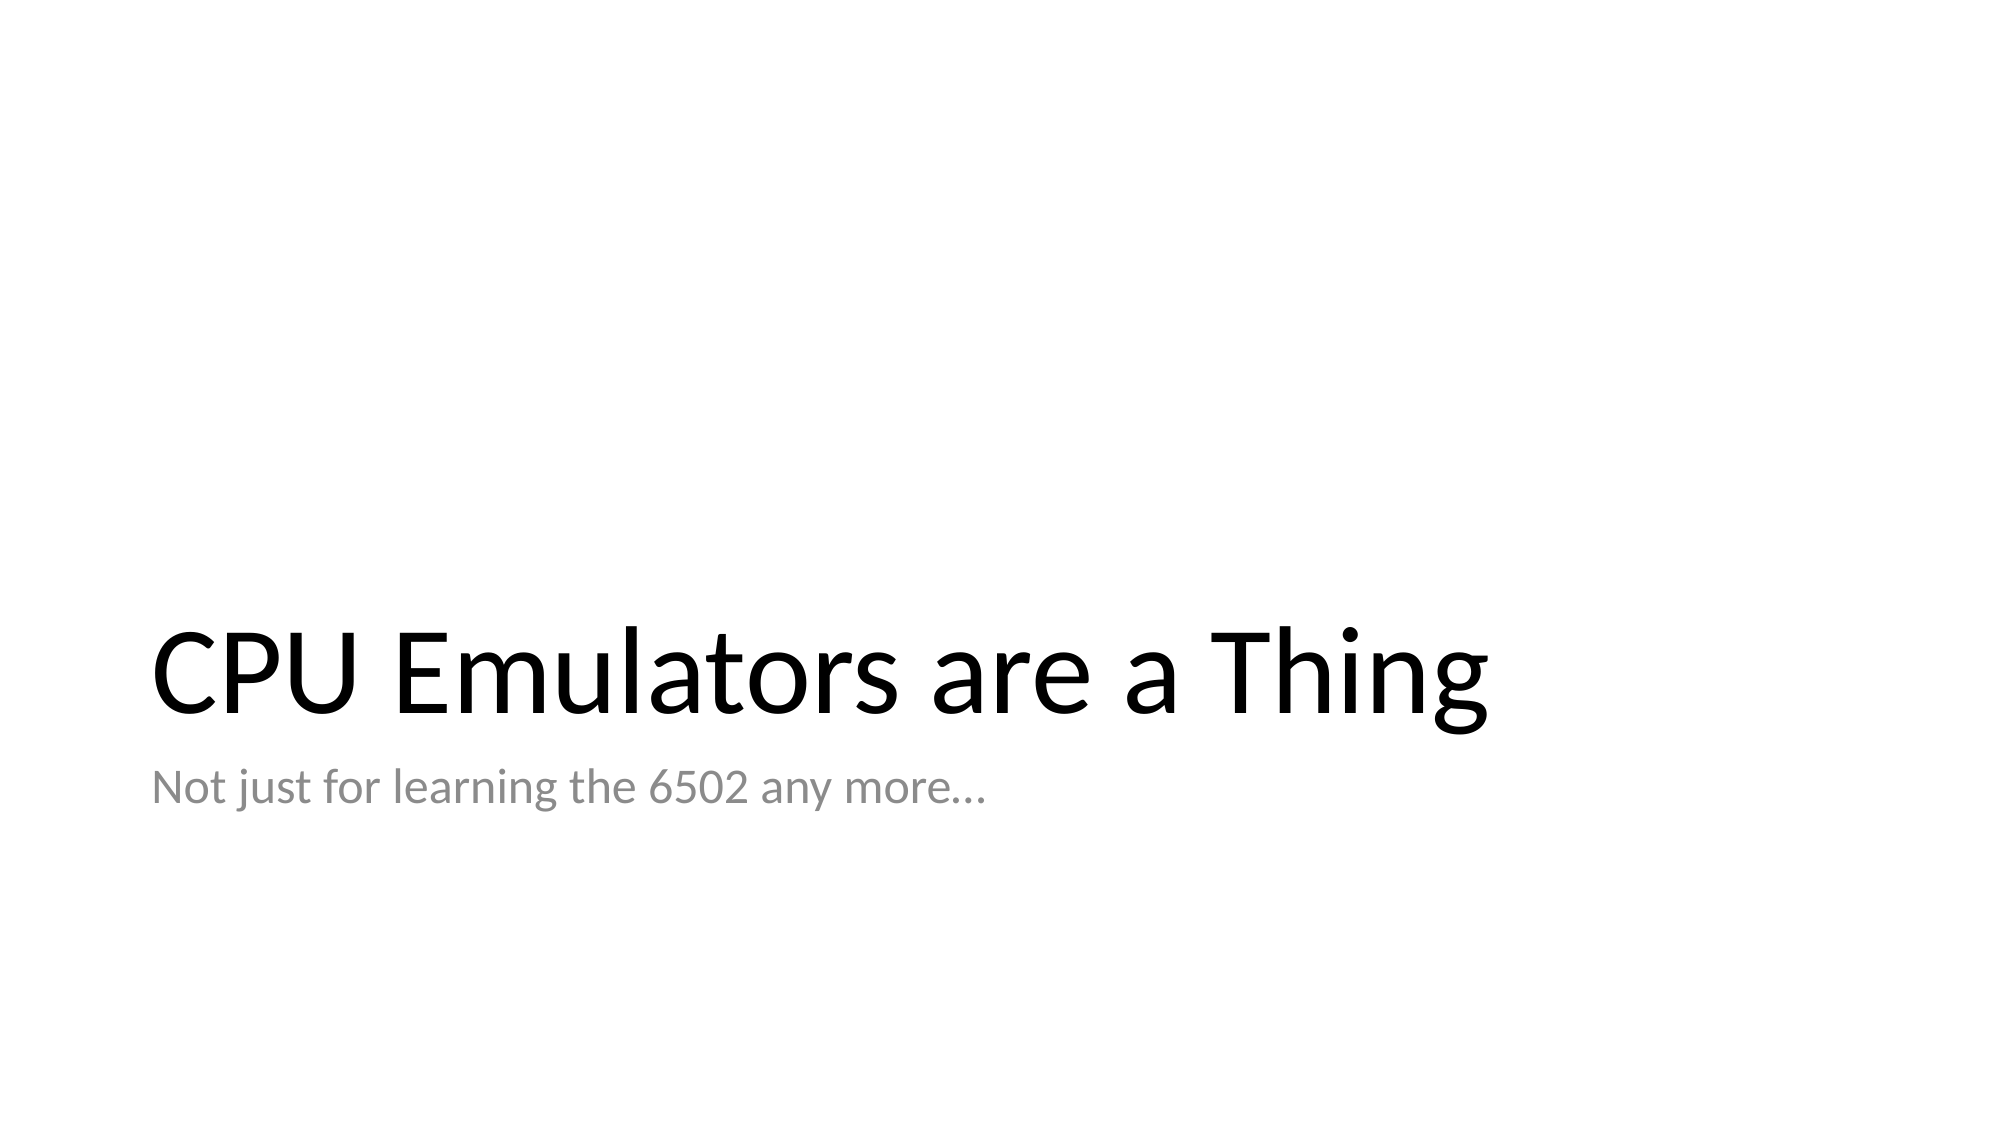

# CPU Emulators are a Thing
Not just for learning the 6502 any more…